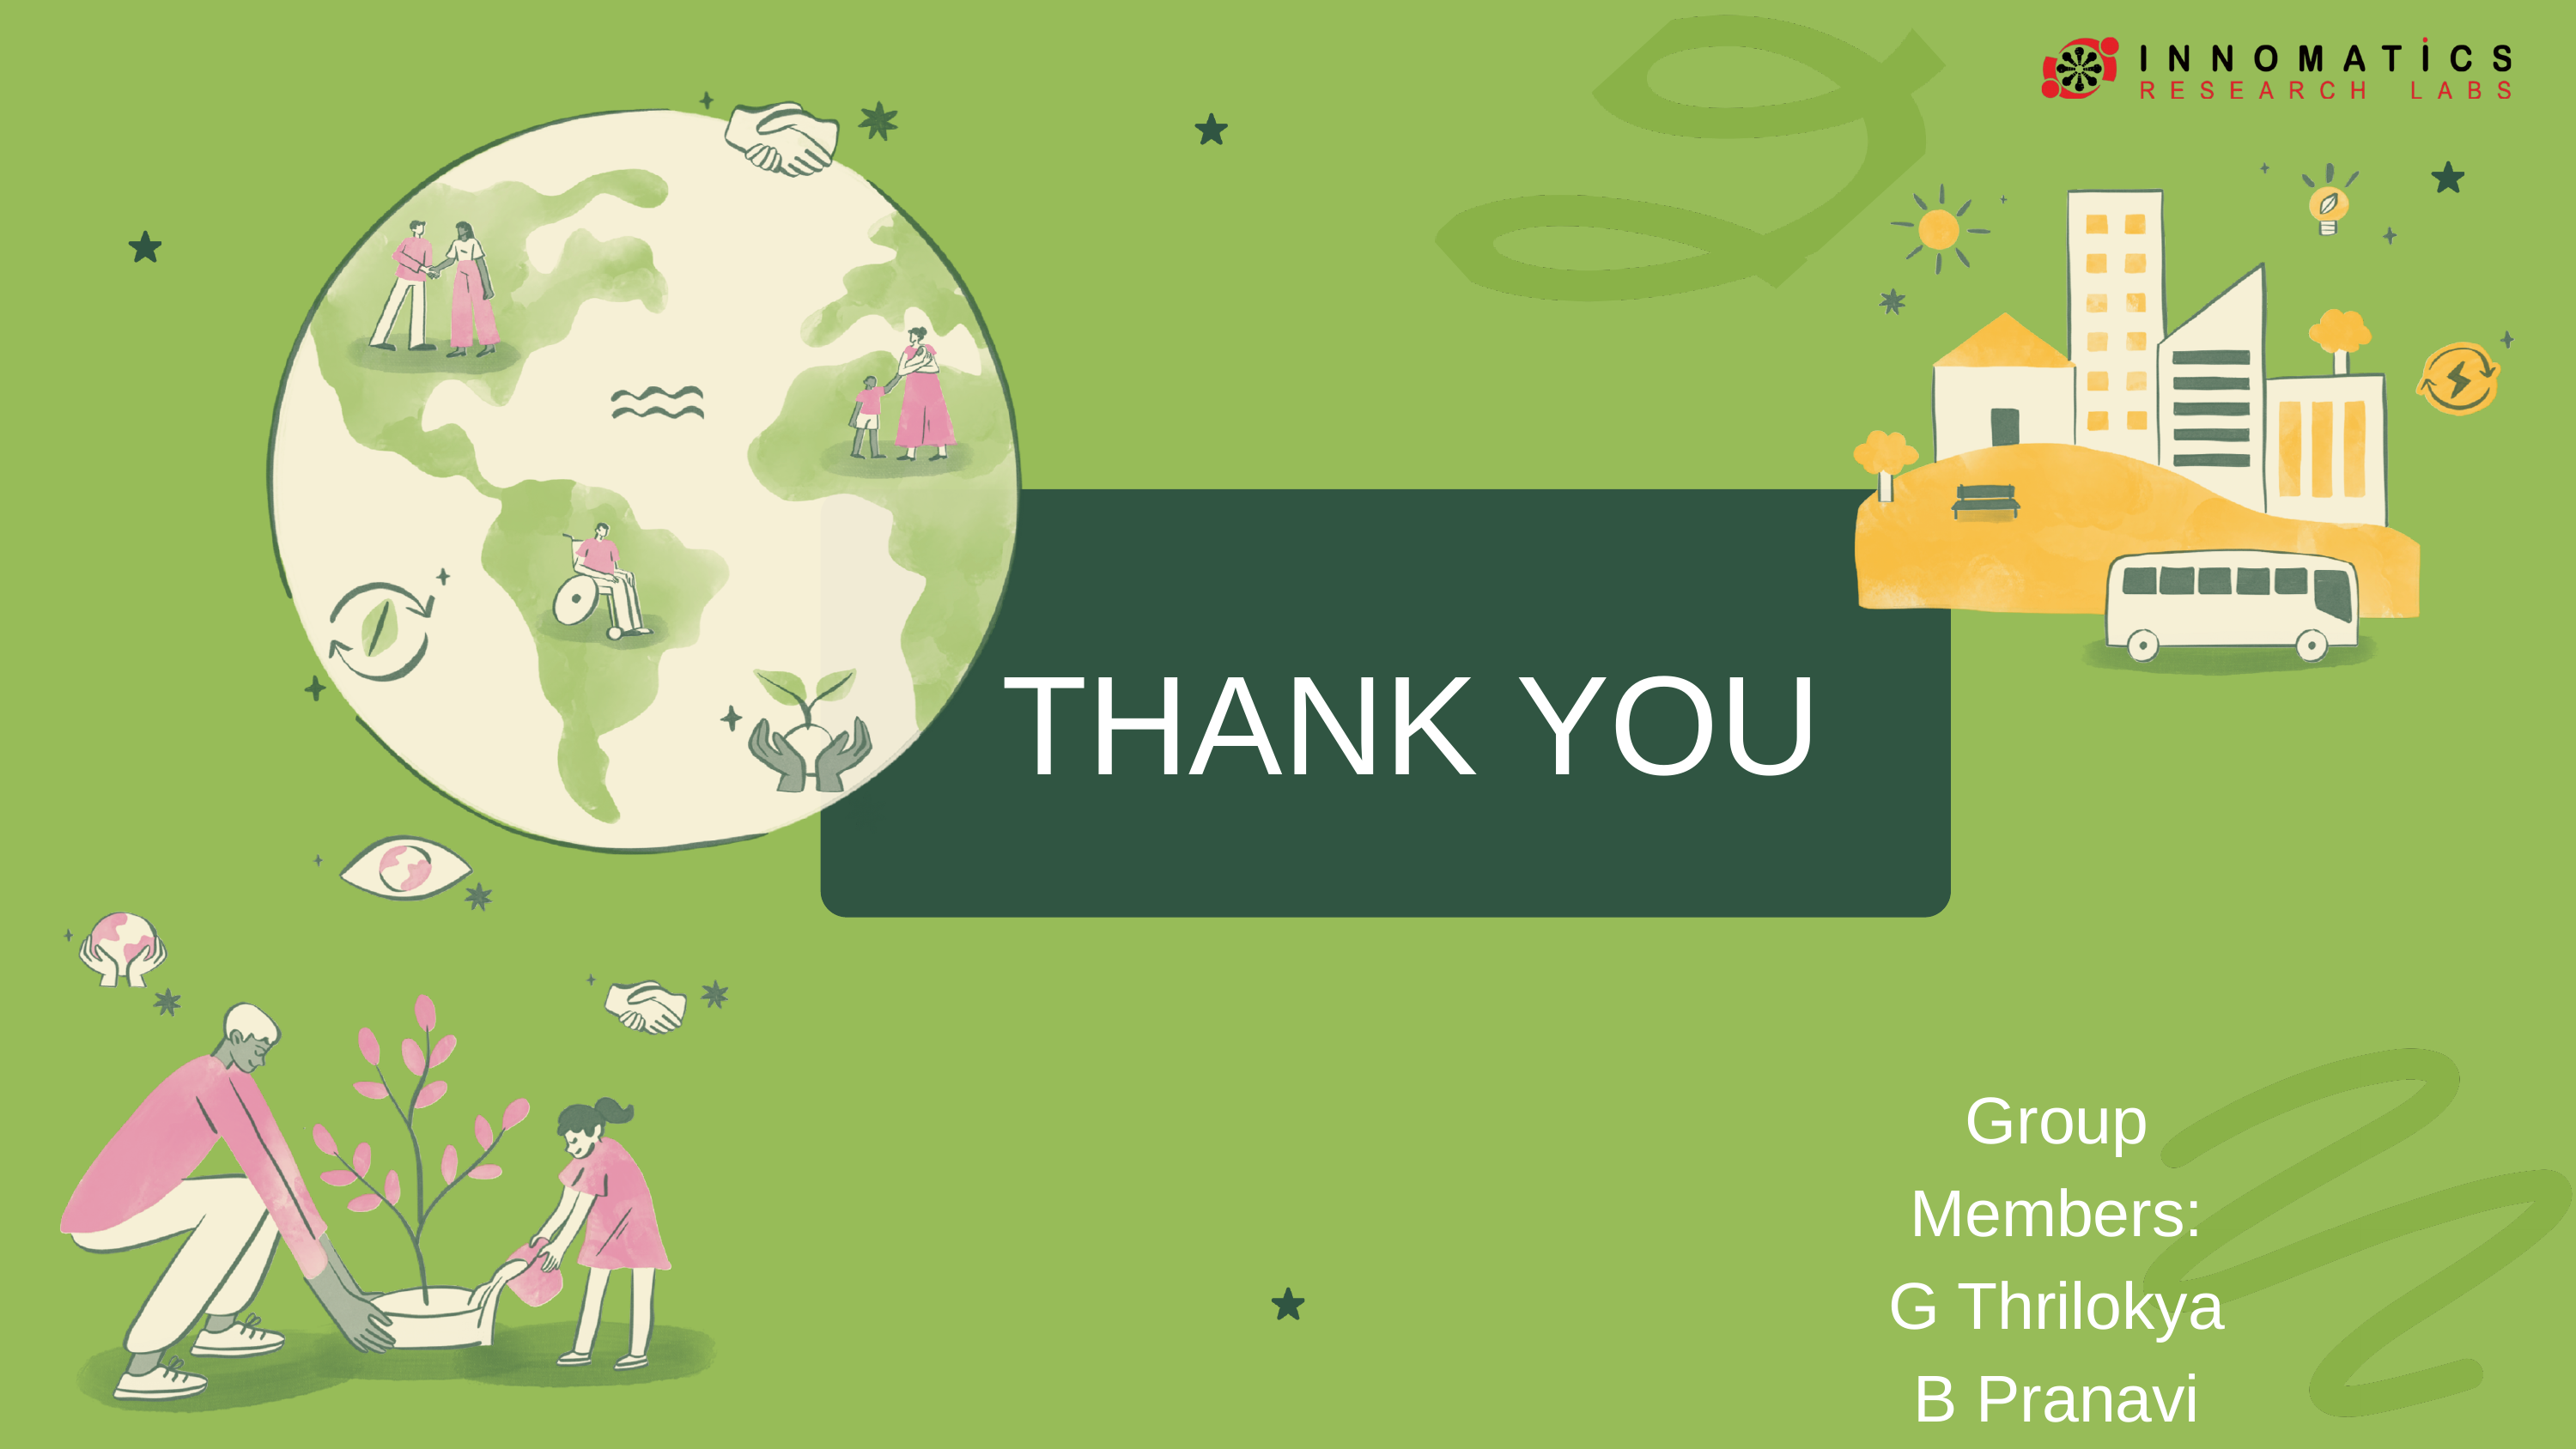

THANK YOU

Group Members:
G Thrilokya
B Pranavi